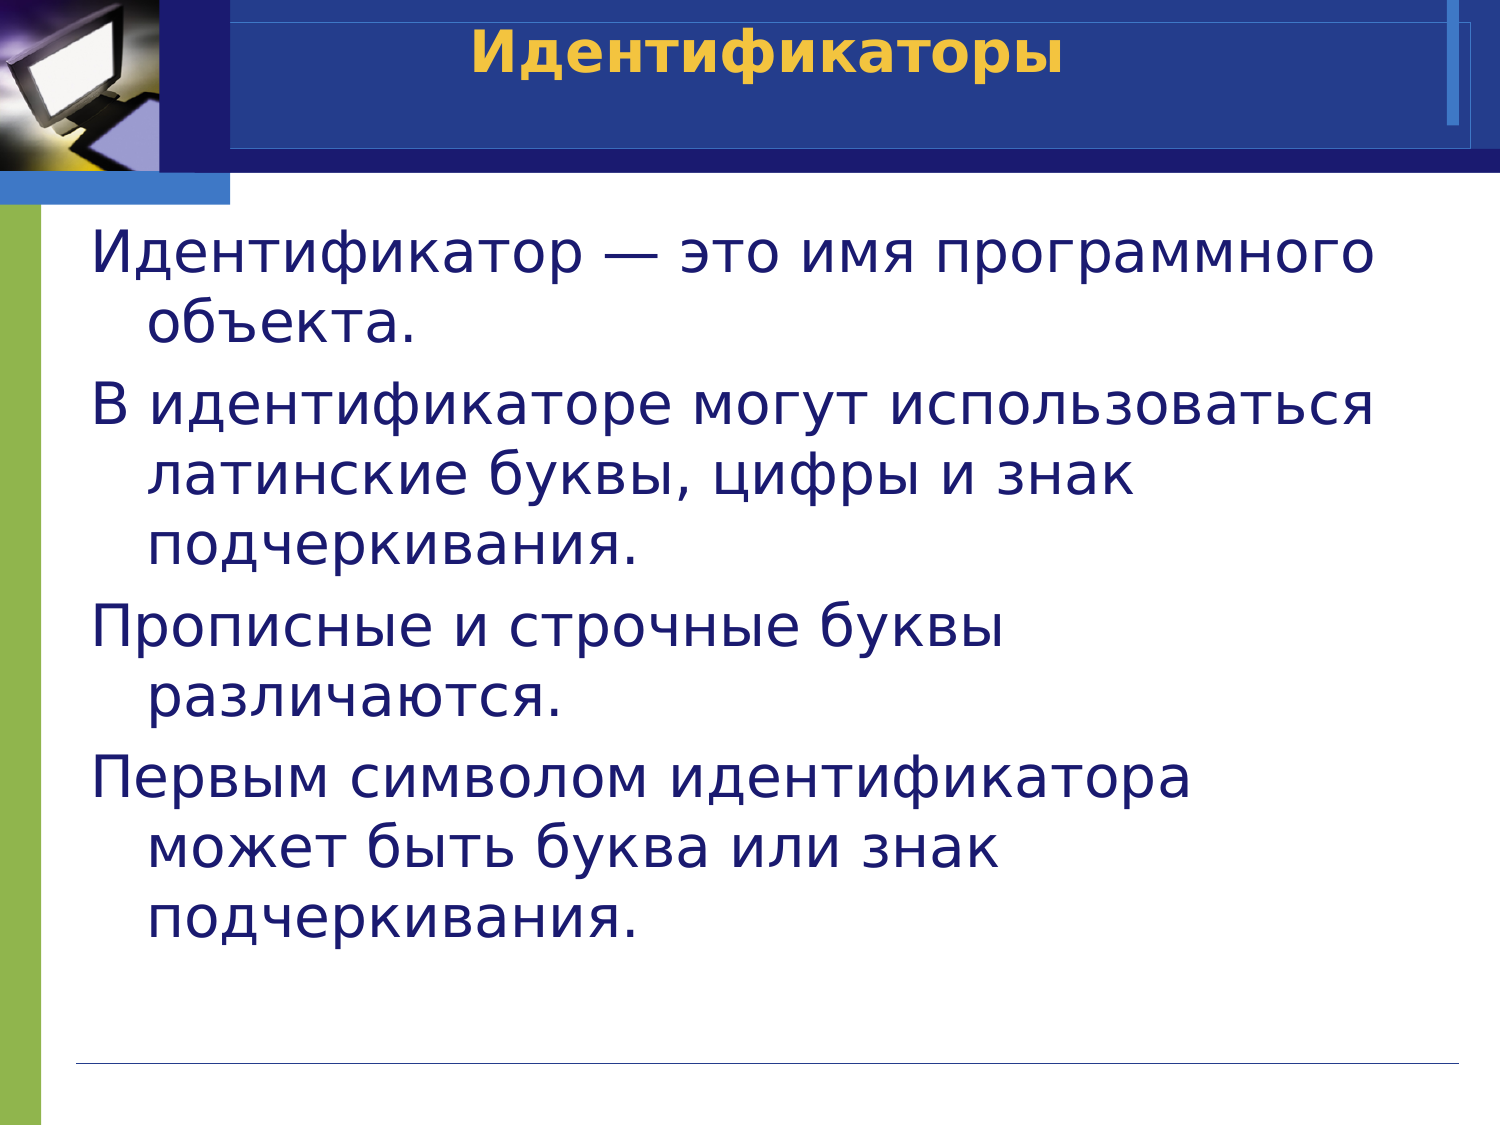

# Идентификаторы
Идентификатор — это имя программного объекта.
В идентификаторе могут использоваться латинские буквы, цифры и знак подчеркивания.
Прописные и строчные буквы различаются.
Первым символом идентификатора может быть буква или знак подчеркивания.